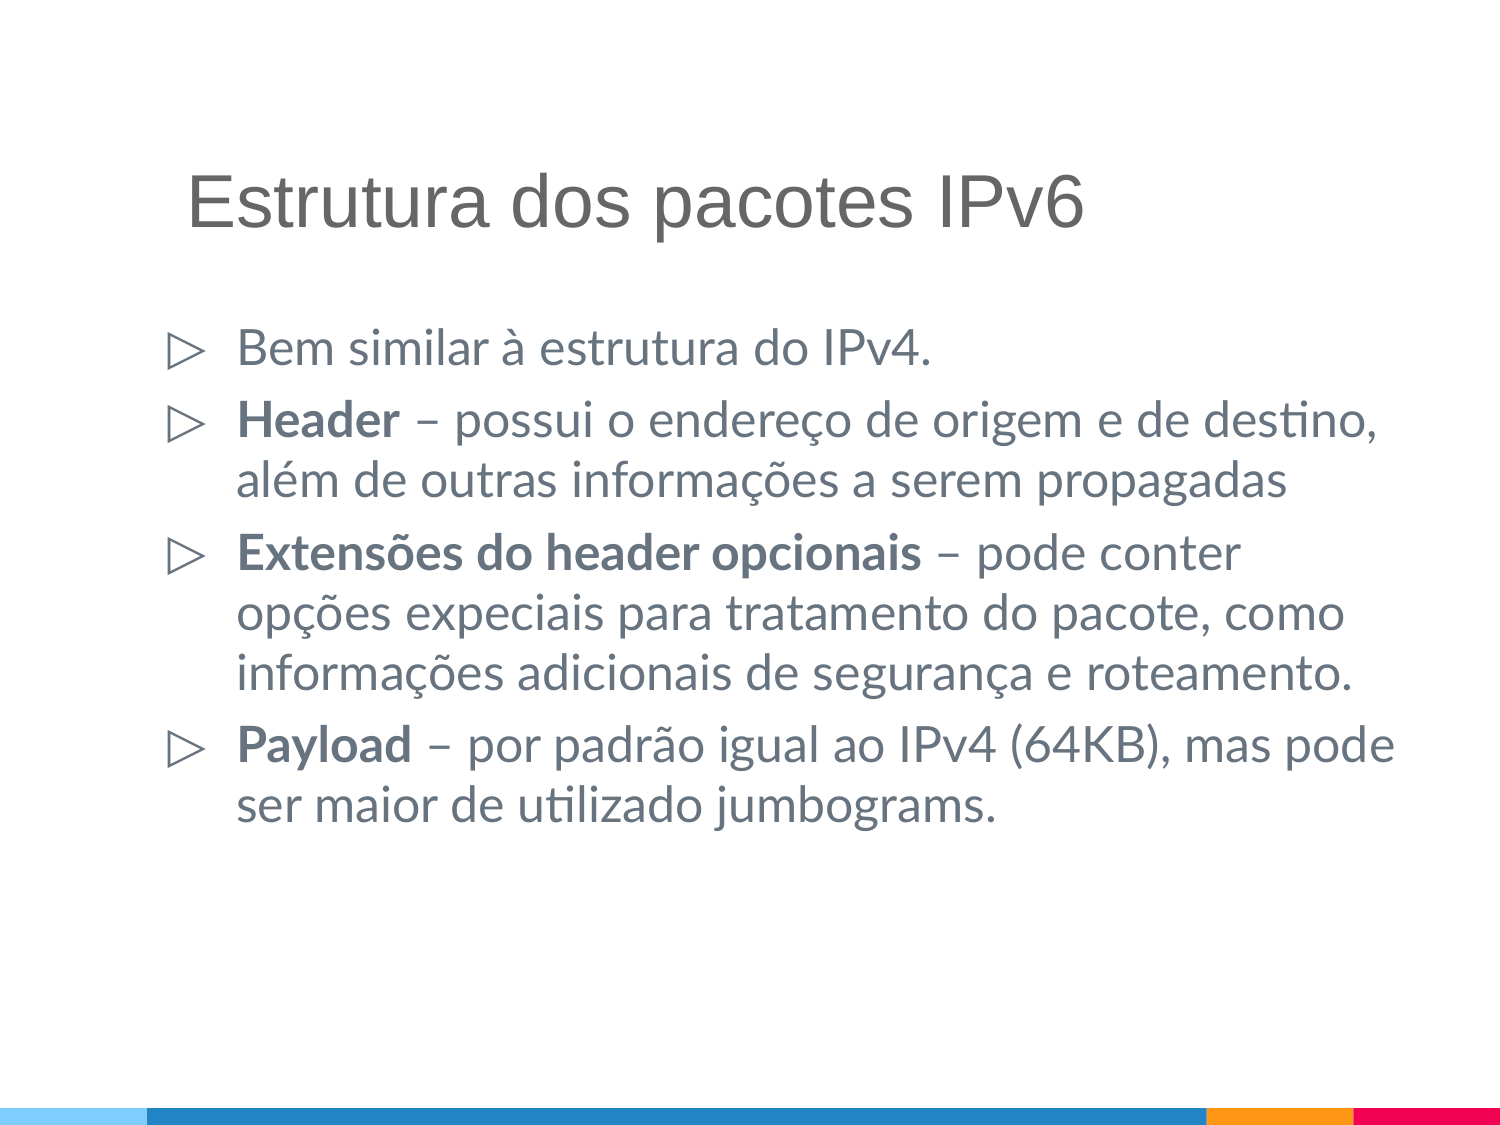

Estrutura dos pacotes IPv6

Bem similar à estrutura do IPv4.
Header – possui o endereço de origem e de destino, além de outras informações a serem propagadas
Extensões do header opcionais – pode conter opções expeciais para tratamento do pacote, como informações adicionais de segurança e roteamento.
Payload – por padrão igual ao IPv4 (64KB), mas pode ser maior de utilizado jumbograms.